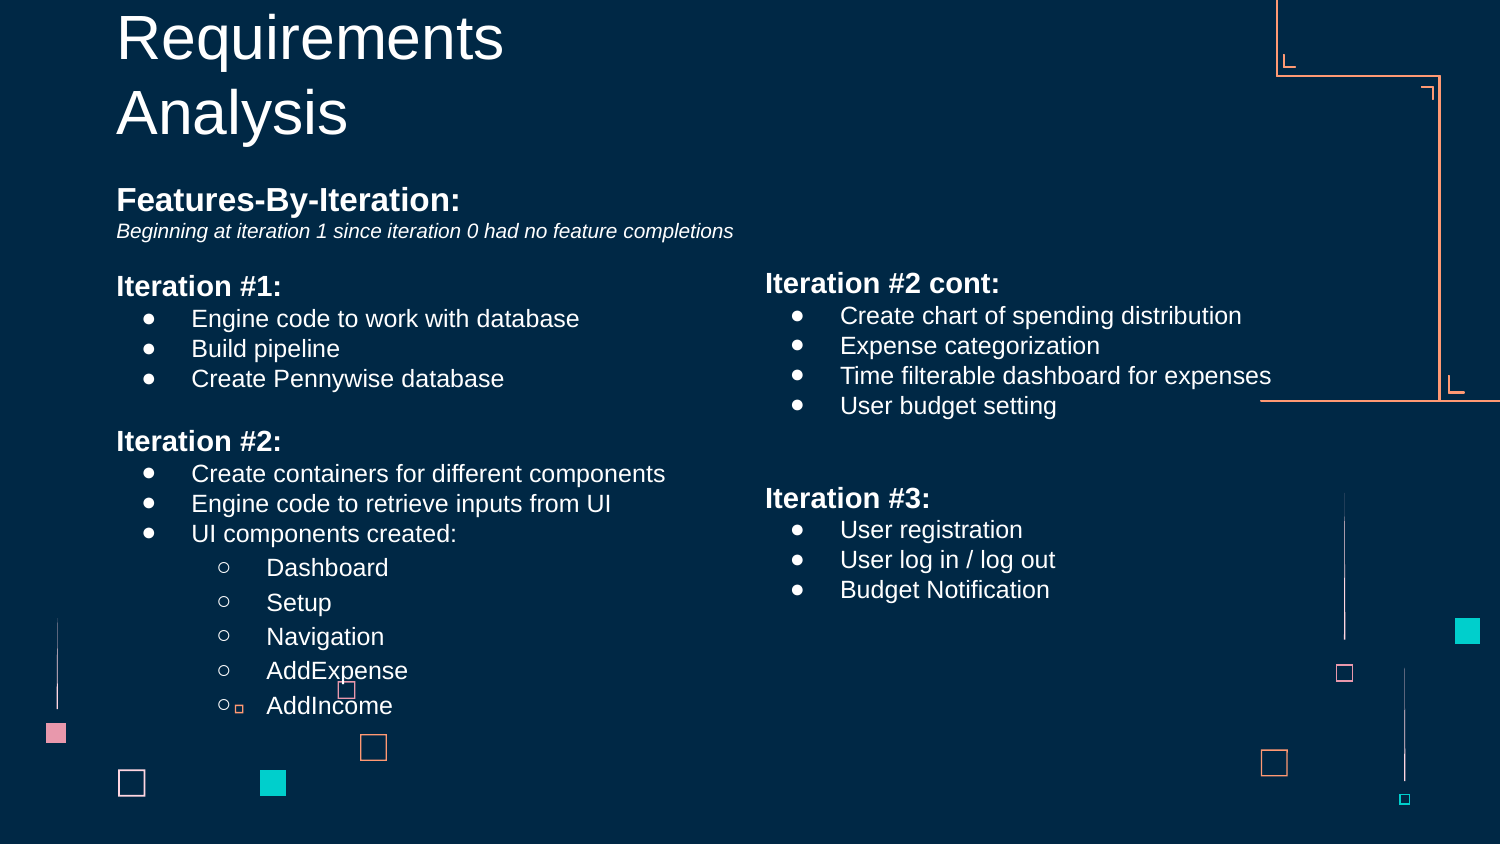

# Requirements Analysis
Features-By-Iteration:
Beginning at iteration 1 since iteration 0 had no feature completions

Iteration #1:
Engine code to work with database
Build pipeline
Create Pennywise database

Iteration #2:
Create containers for different components
Engine code to retrieve inputs from UI
UI components created:
Dashboard
Setup
Navigation
AddExpense
AddIncome
Iteration #2 cont:
Create chart of spending distribution
Expense categorization
Time filterable dashboard for expenses
User budget setting

Iteration #3:
User registration
User log in / log out
Budget Notification